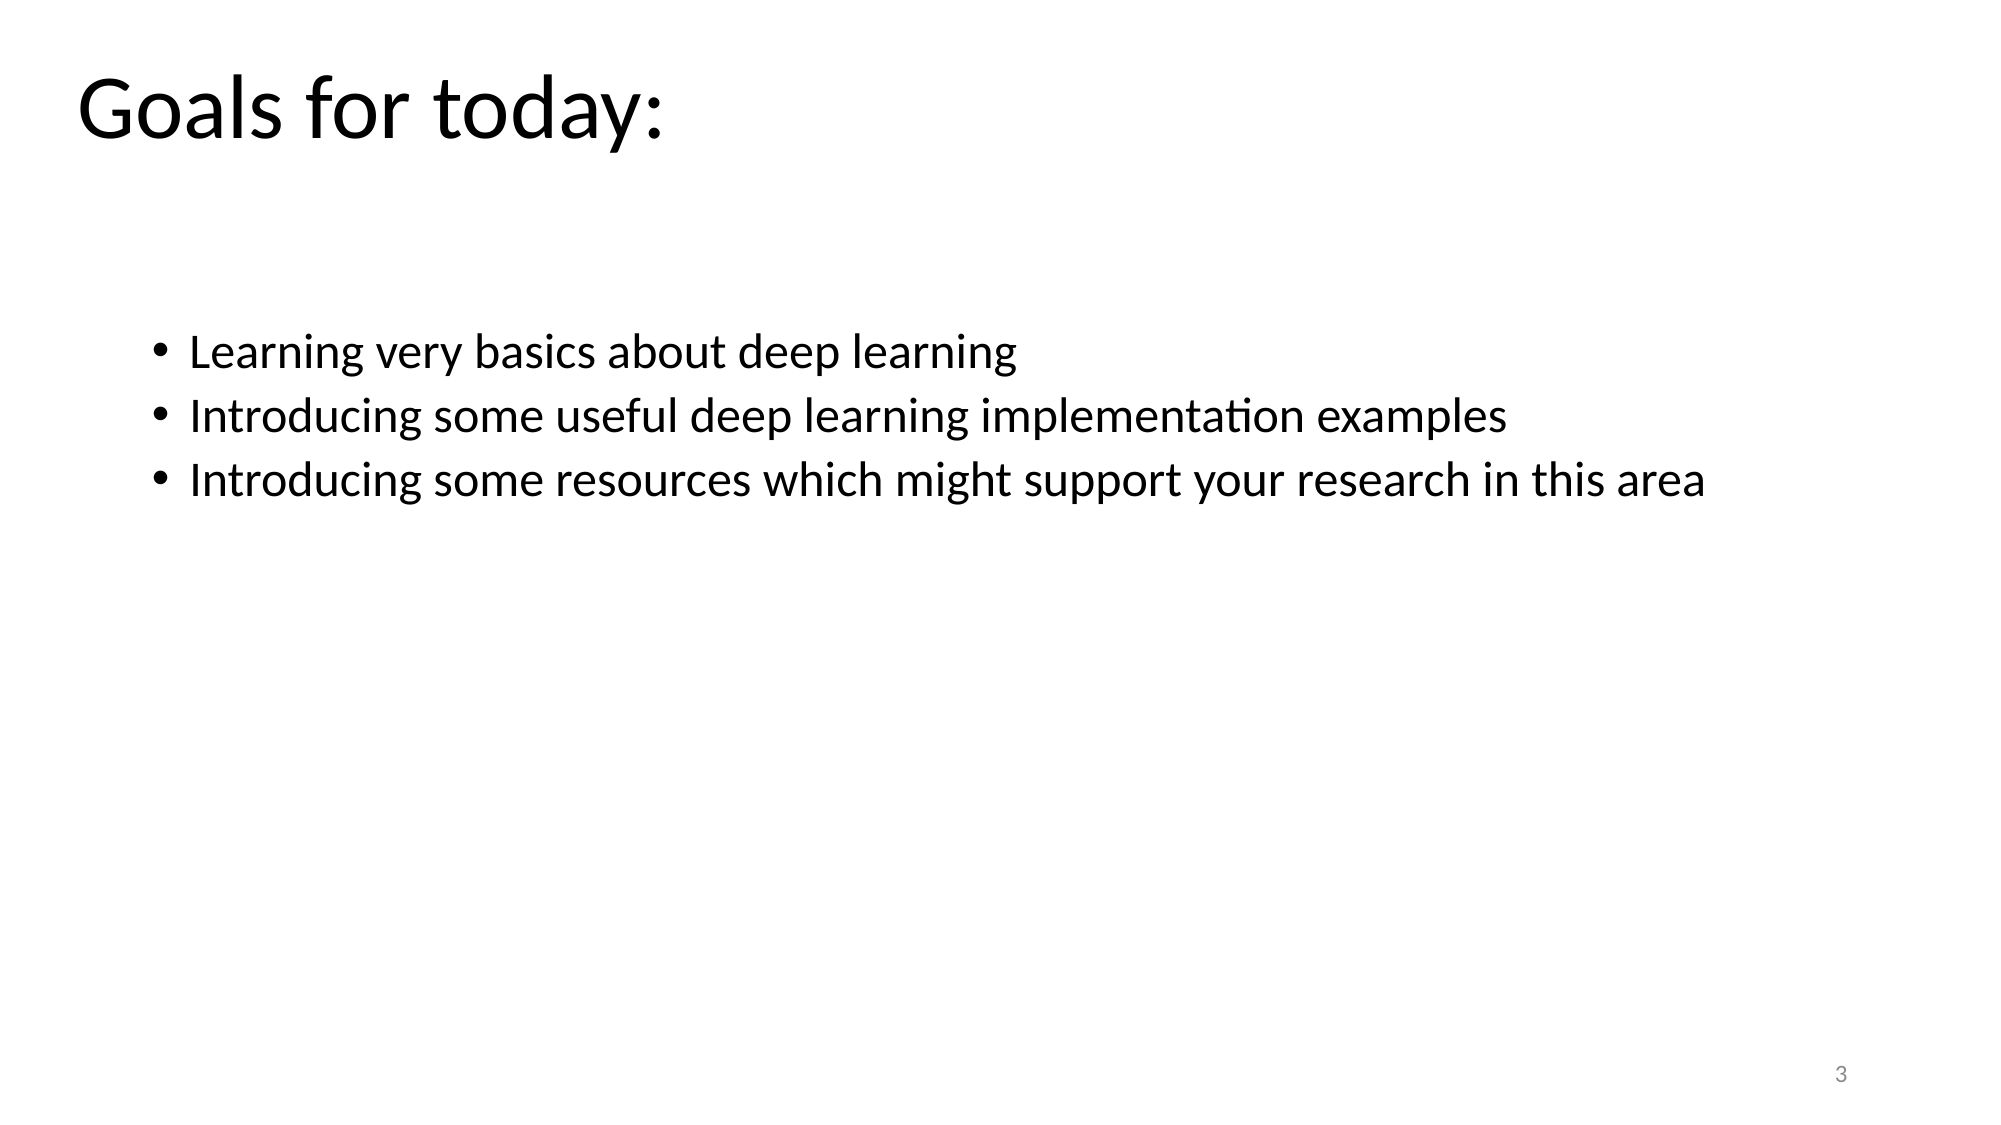

# Goals for today:
Learning very basics about deep learning
Introducing some useful deep learning implementation examples
Introducing some resources which might support your research in this area

3